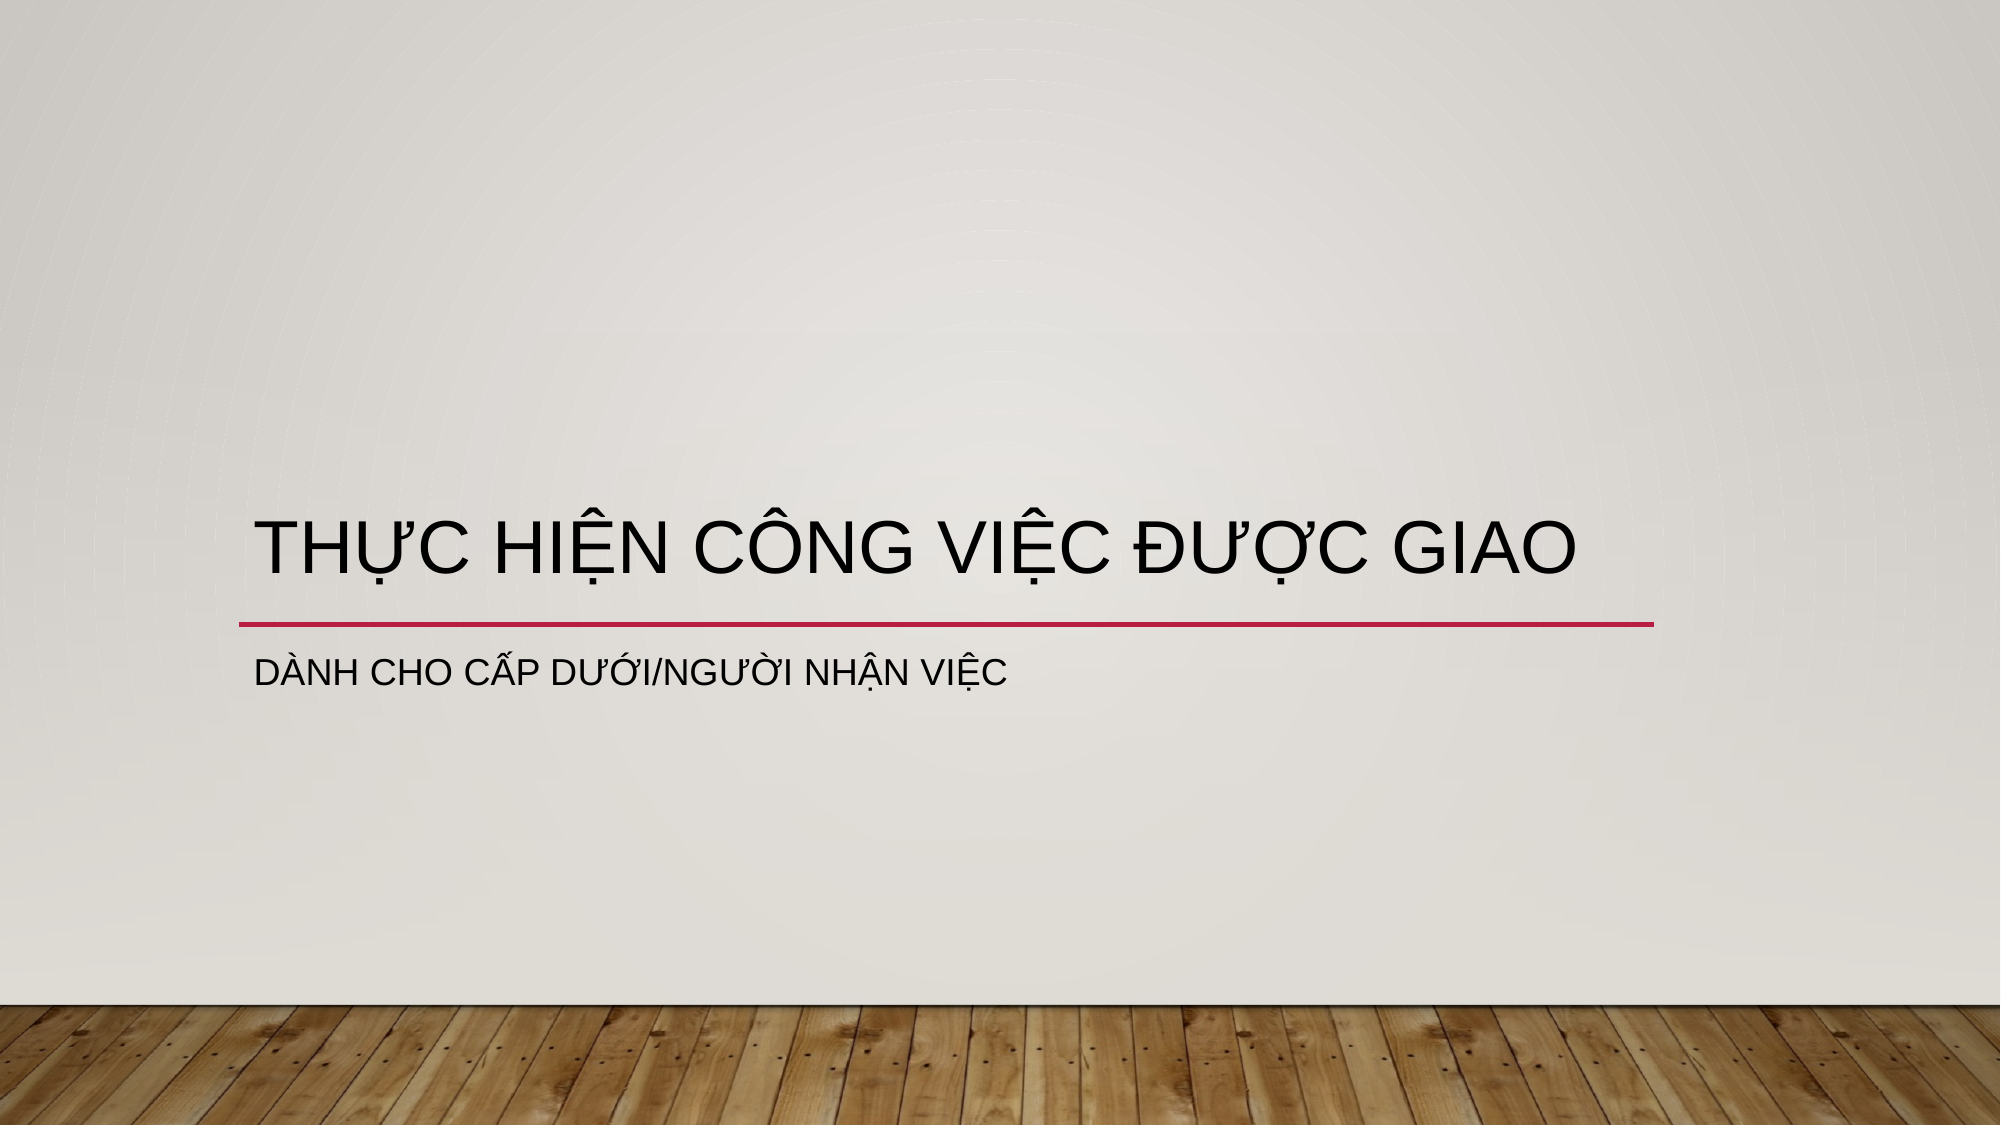

# THỰC HIỆN CÔNG VIỆC ĐƯỢC GIAO
DÀNH CHO CẤP DƯỚI/NGƯỜI NHẬN VIỆC